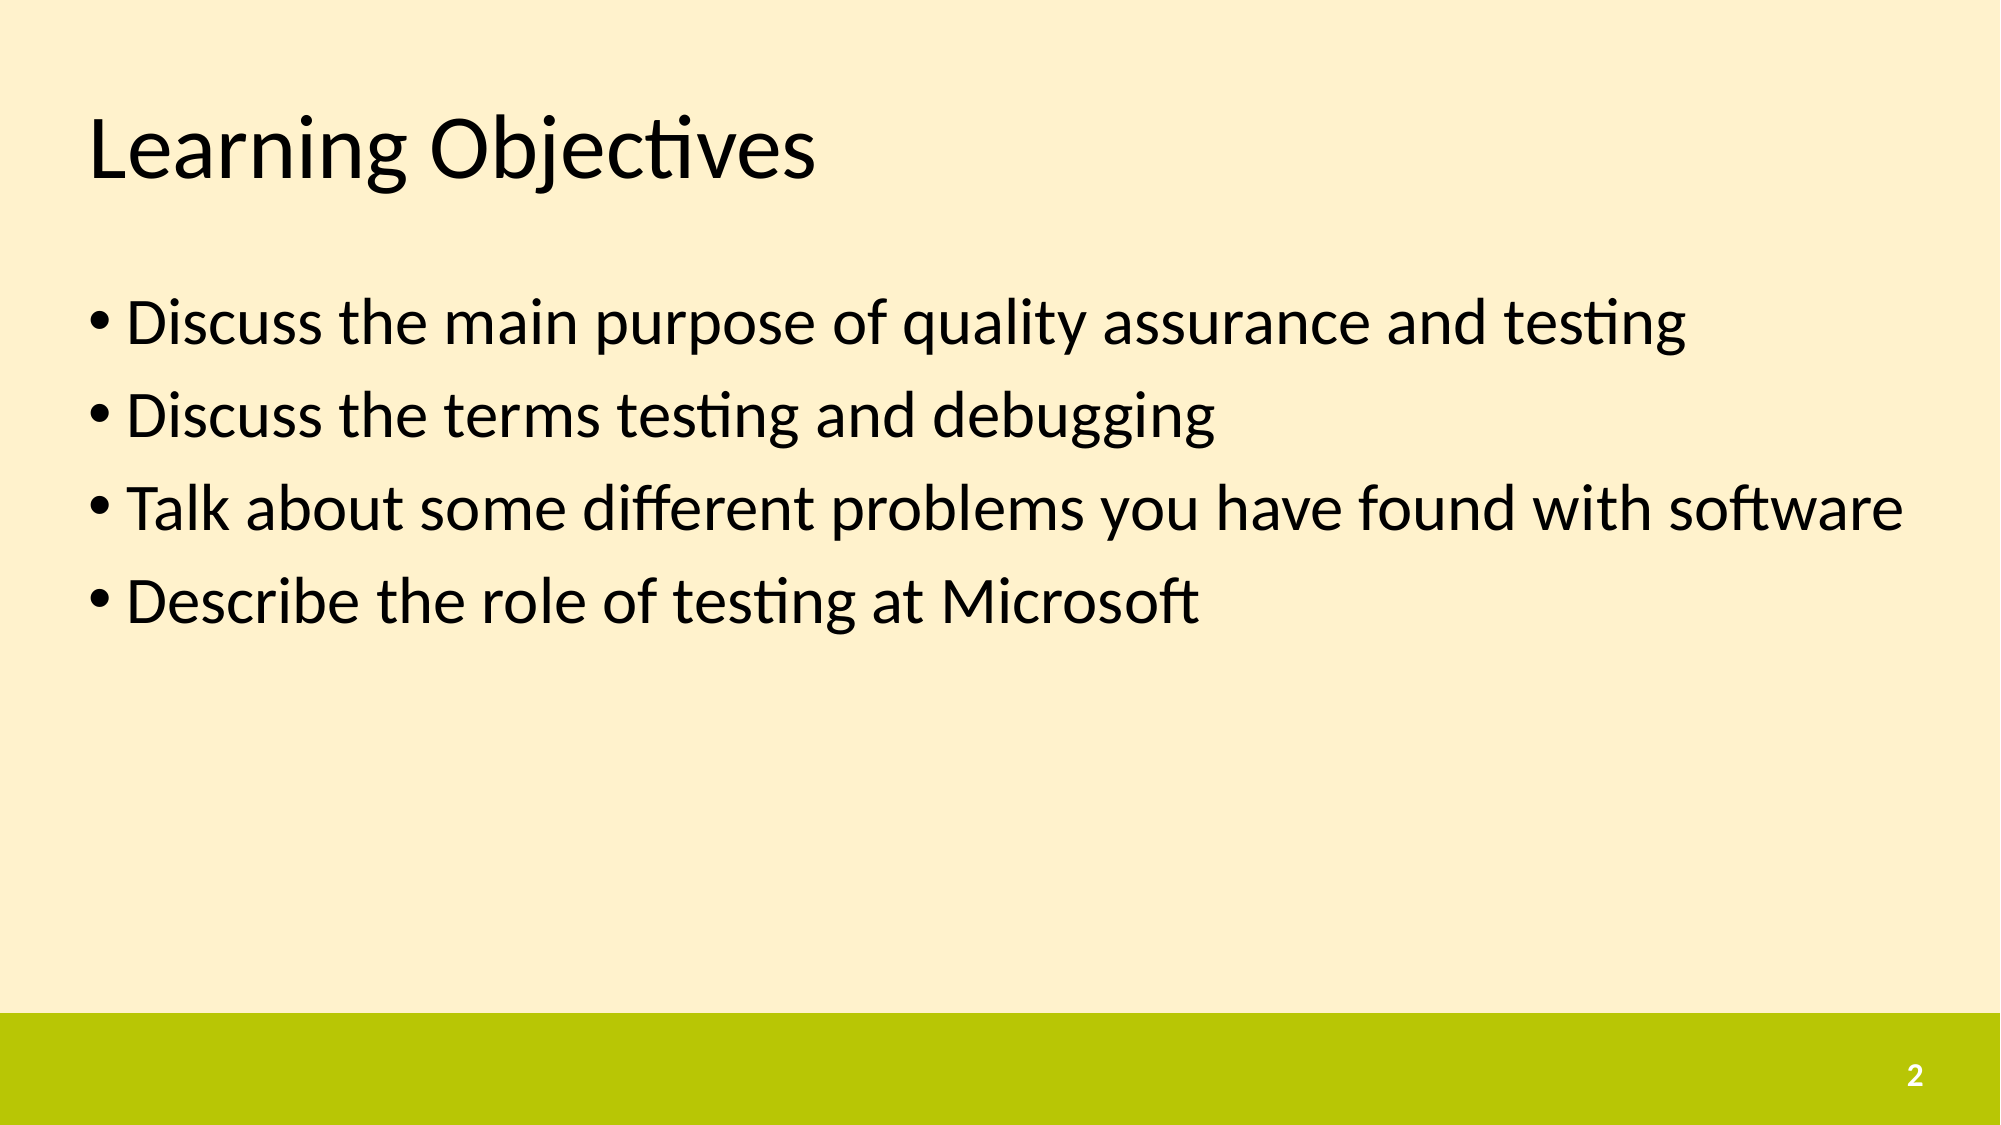

# Learning Objectives
Discuss the main purpose of quality assurance and testing
Discuss the terms testing and debugging
Talk about some different problems you have found with software
Describe the role of testing at Microsoft
2